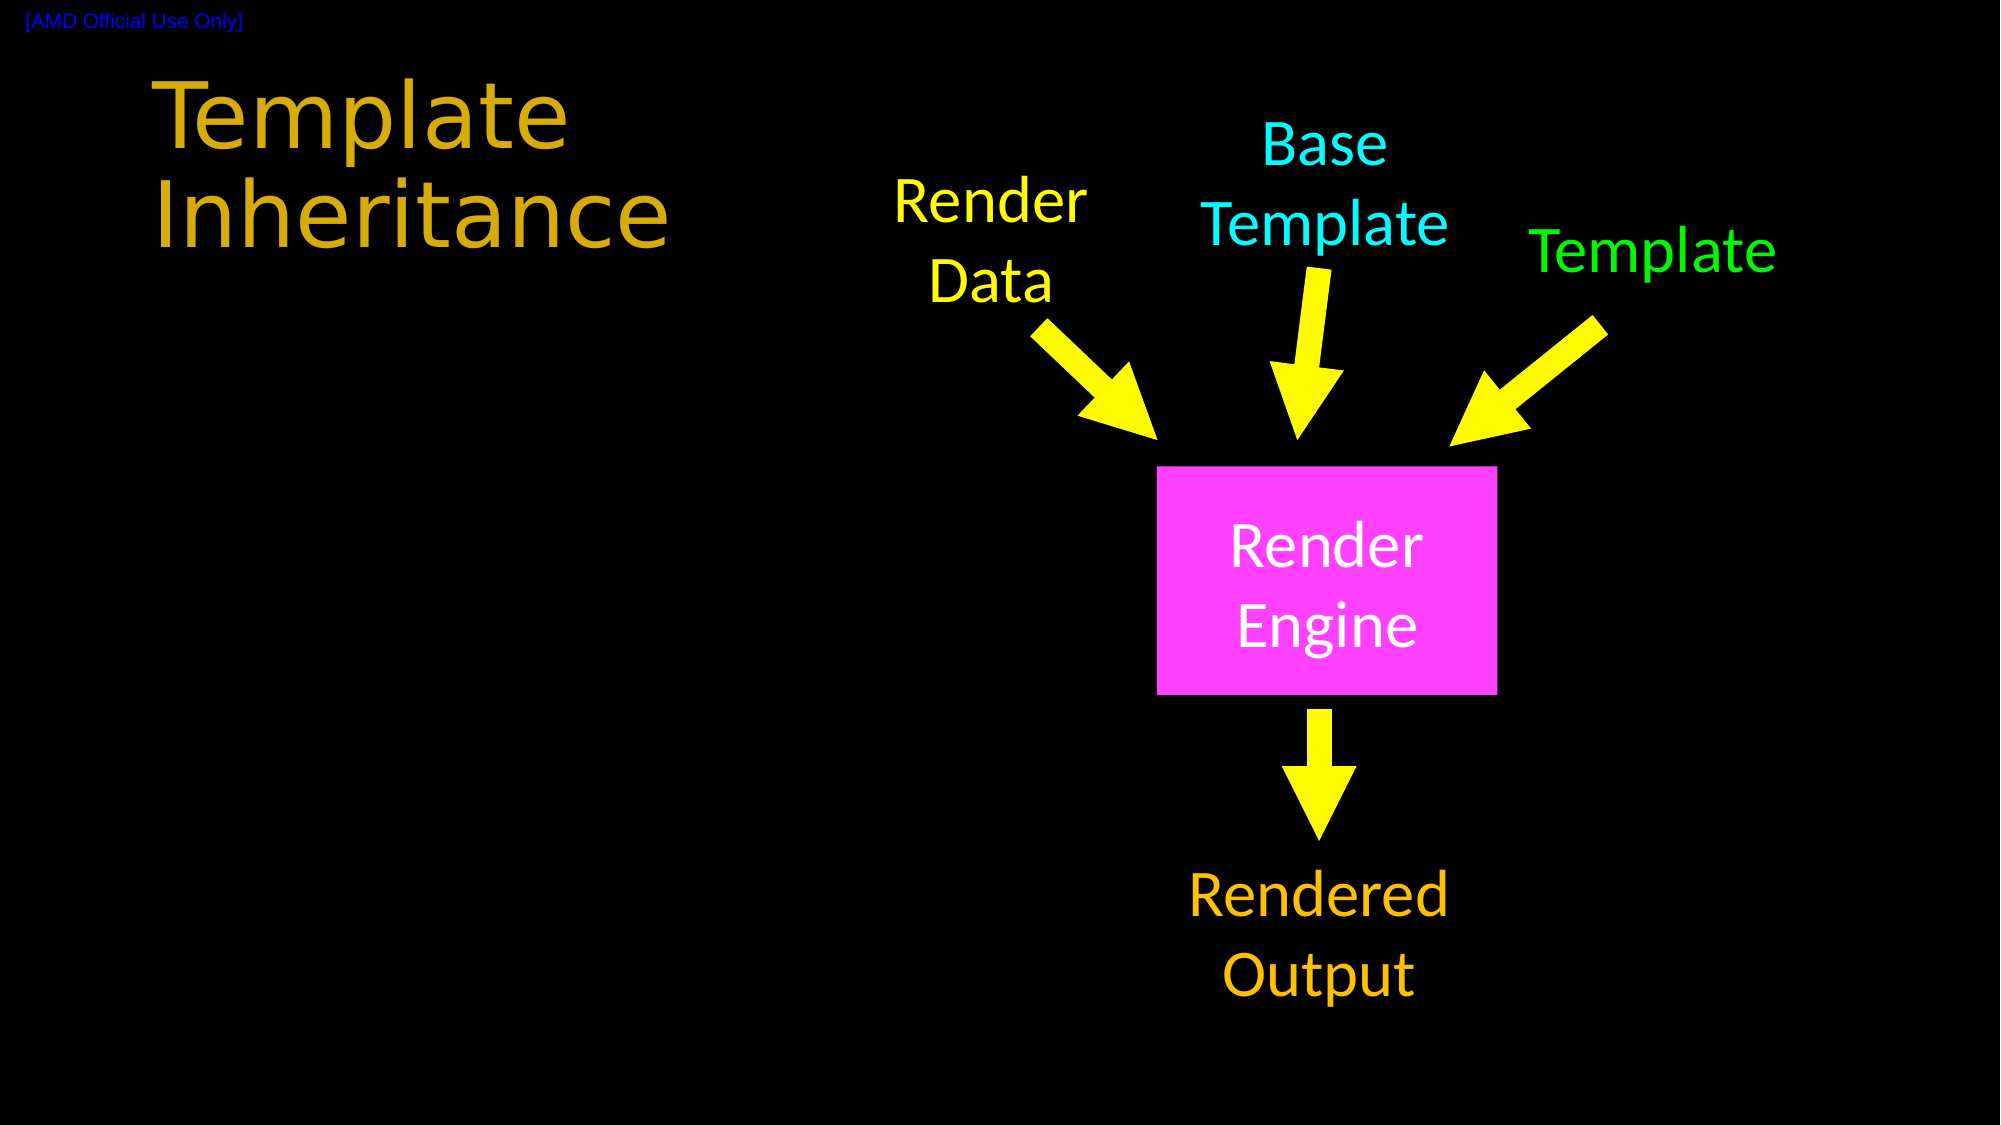

# Template Inheritance
Base
Template
Render
Data
Template

Render
Engine

Rendered
Output